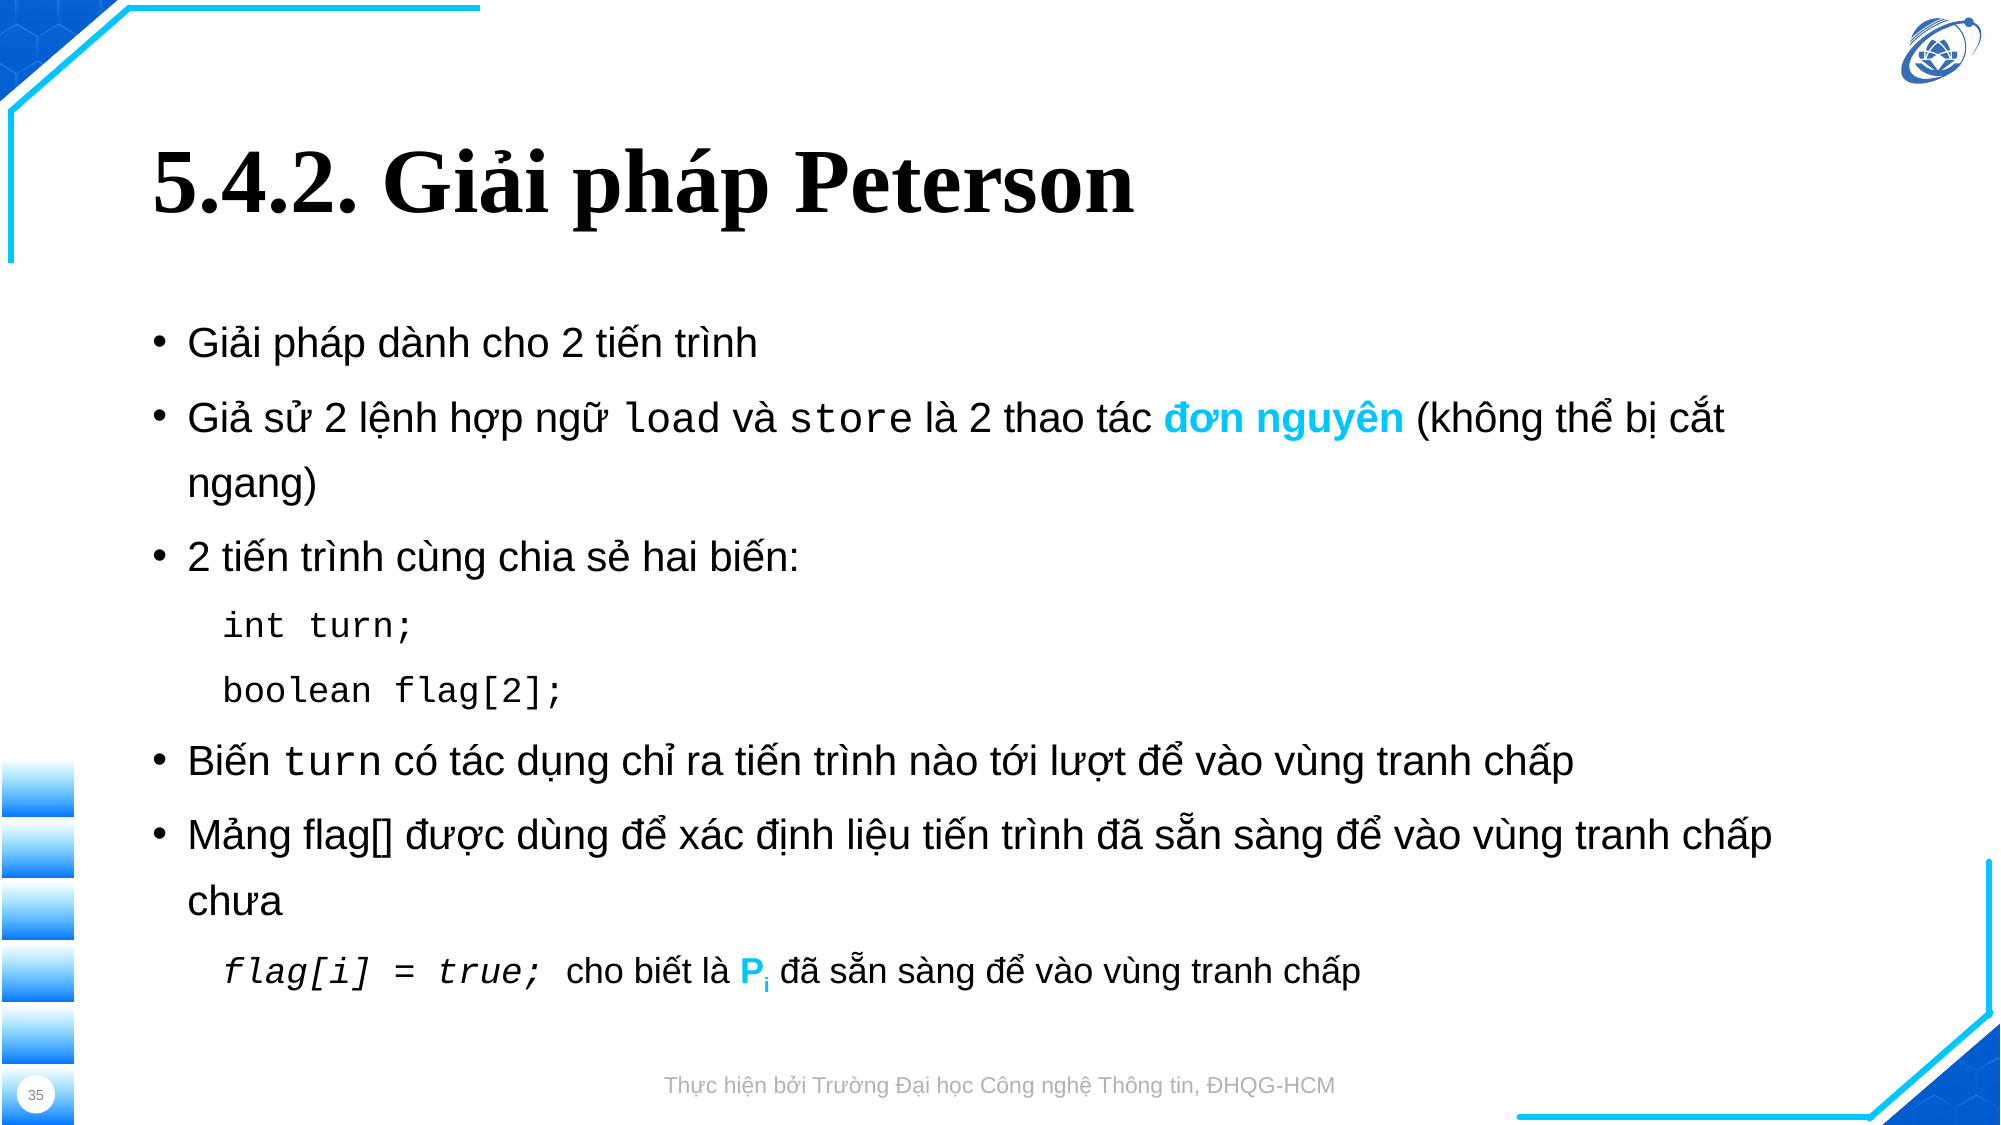

# 5.4.2. Giải pháp Peterson
Giải pháp dành cho 2 tiến trình
Giả sử 2 lệnh hợp ngữ load và store là 2 thao tác đơn nguyên (không thể bị cắt ngang)
2 tiến trình cùng chia sẻ hai biến:
int turn;
boolean flag[2];
Biến turn có tác dụng chỉ ra tiến trình nào tới lượt để vào vùng tranh chấp
Mảng flag[] được dùng để xác định liệu tiến trình đã sẵn sàng để vào vùng tranh chấp chưa
flag[i] = true; cho biết là Pi đã sẵn sàng để vào vùng tranh chấp

Thực hiện bởi Trường Đại học Công nghệ Thông tin, ĐHQG-HCM
35